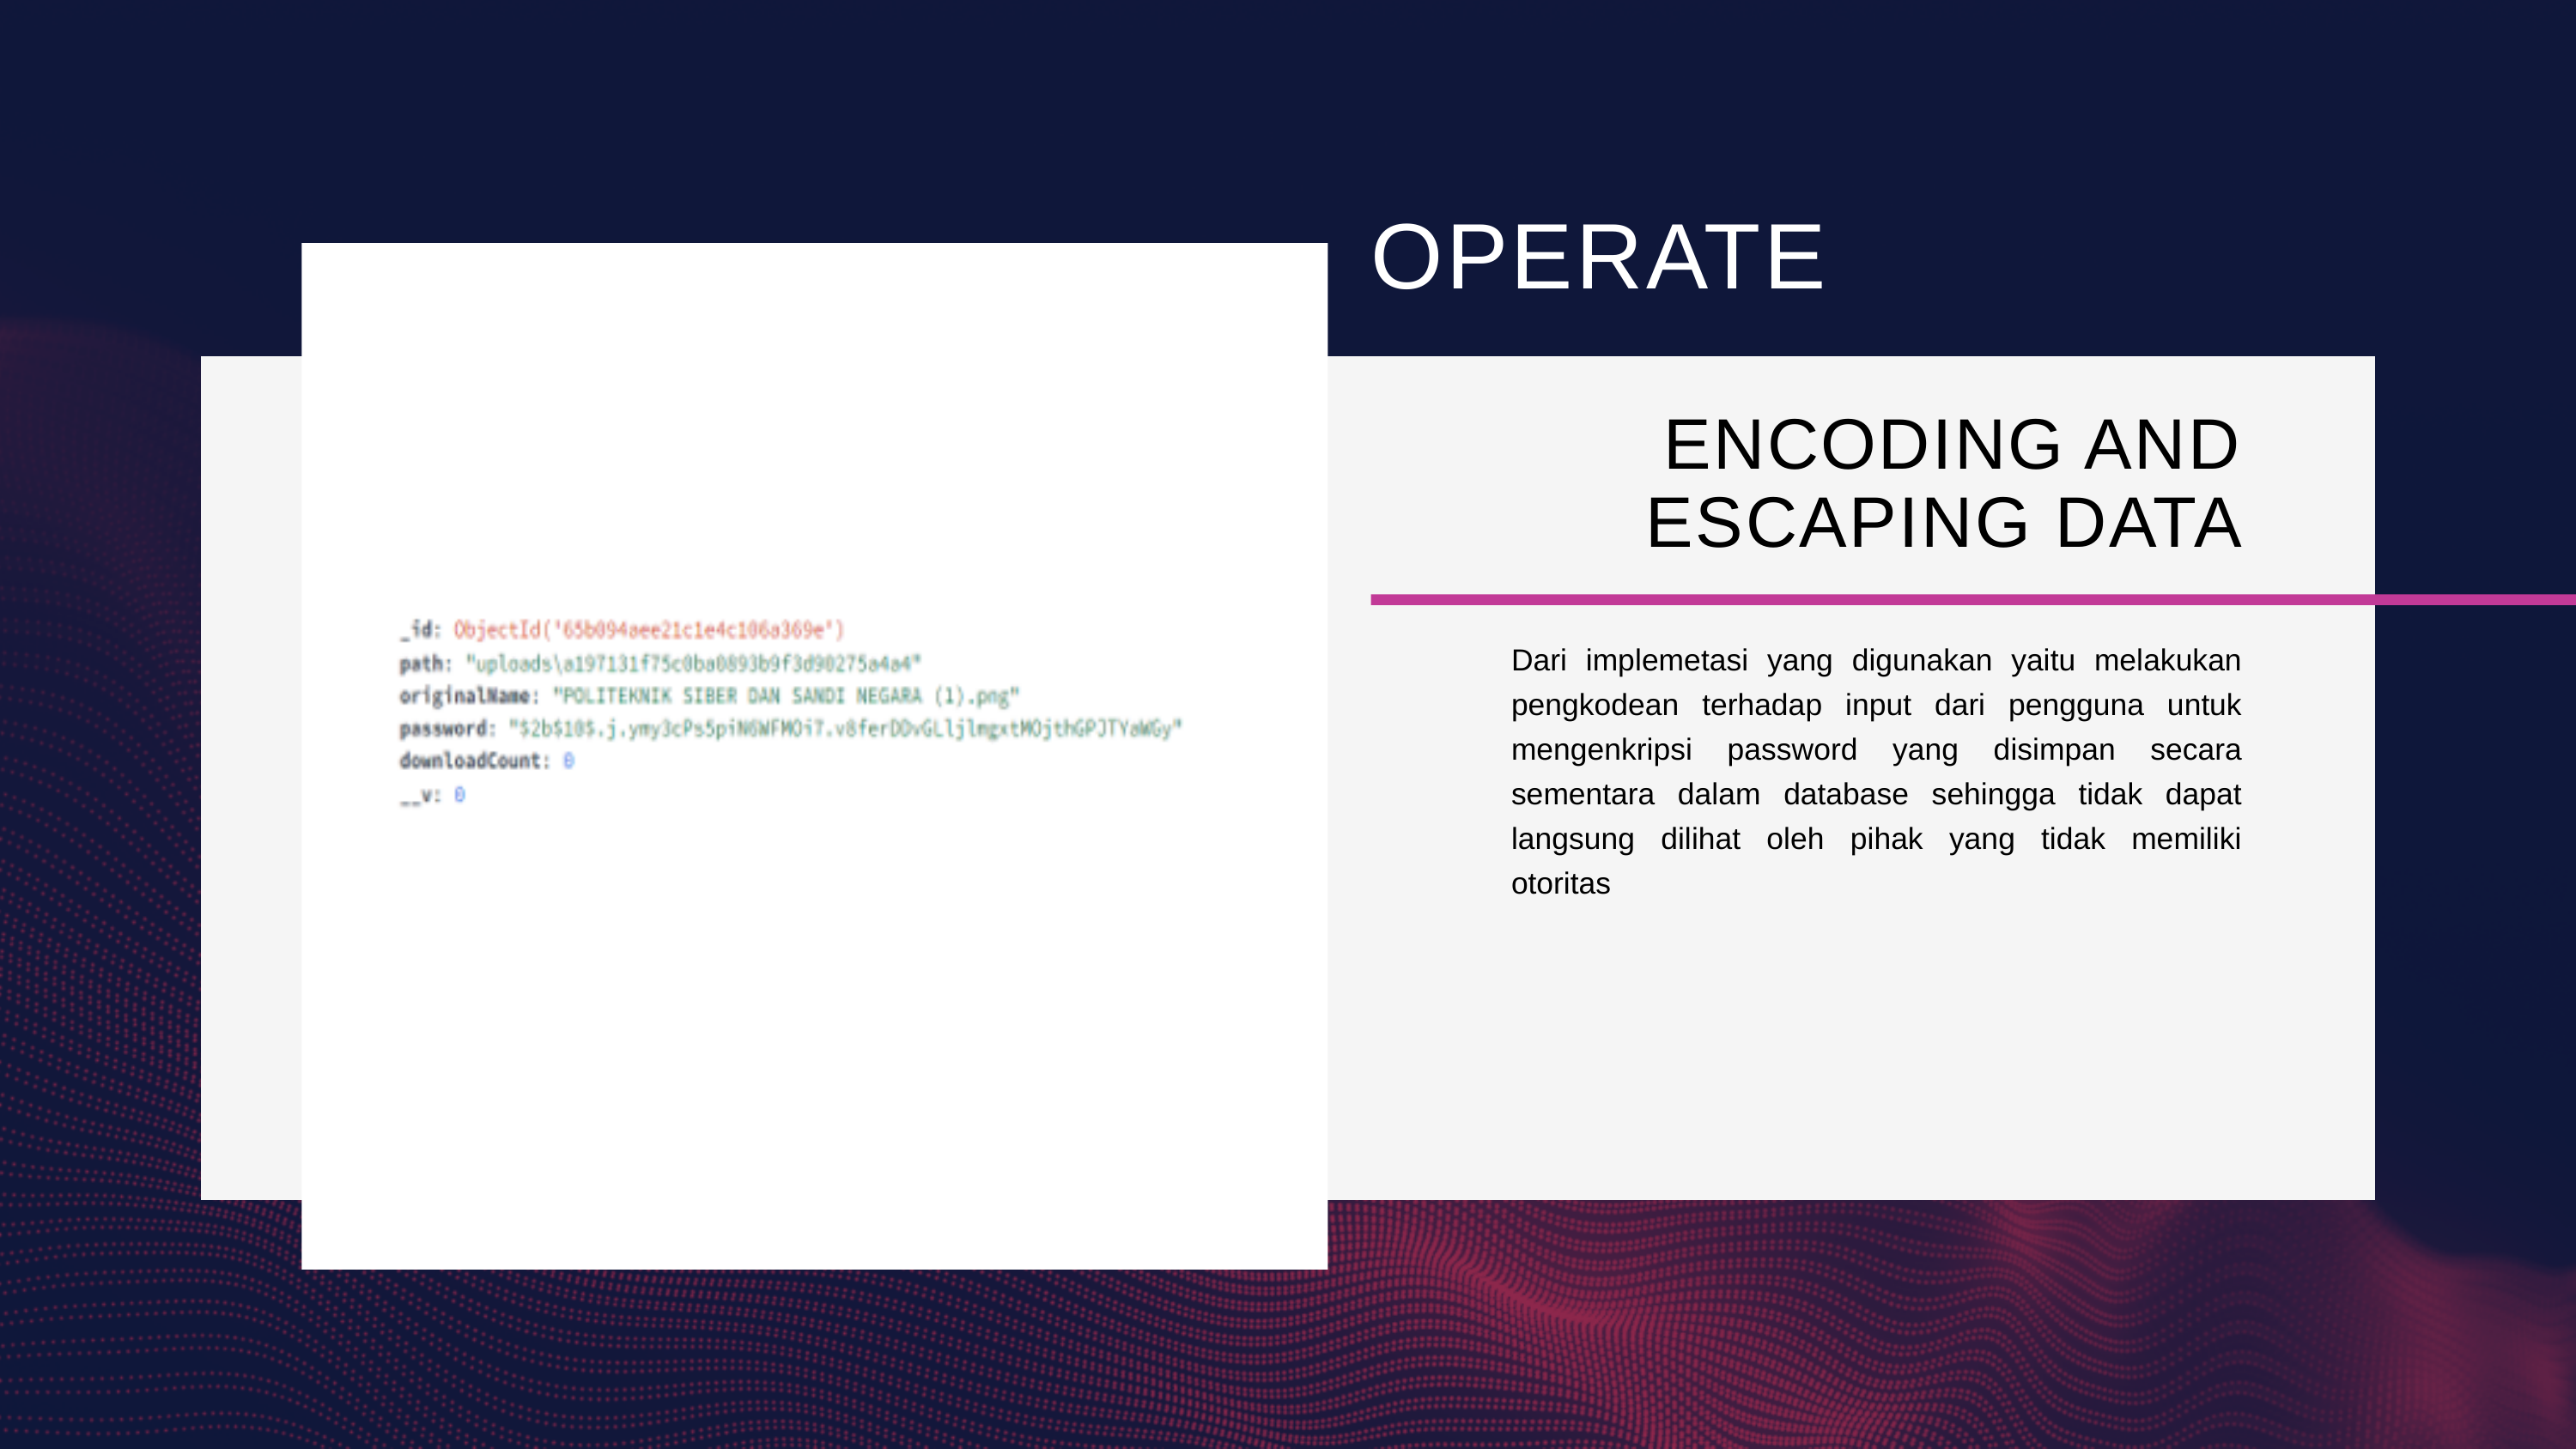

OPERATE

ENCODING AND ESCAPING DATA

Dari implemetasi yang digunakan yaitu melakukan pengkodean terhadap input dari pengguna untuk mengenkripsi password yang disimpan secara sementara dalam database sehingga tidak dapat langsung dilihat oleh pihak yang tidak memiliki otoritas